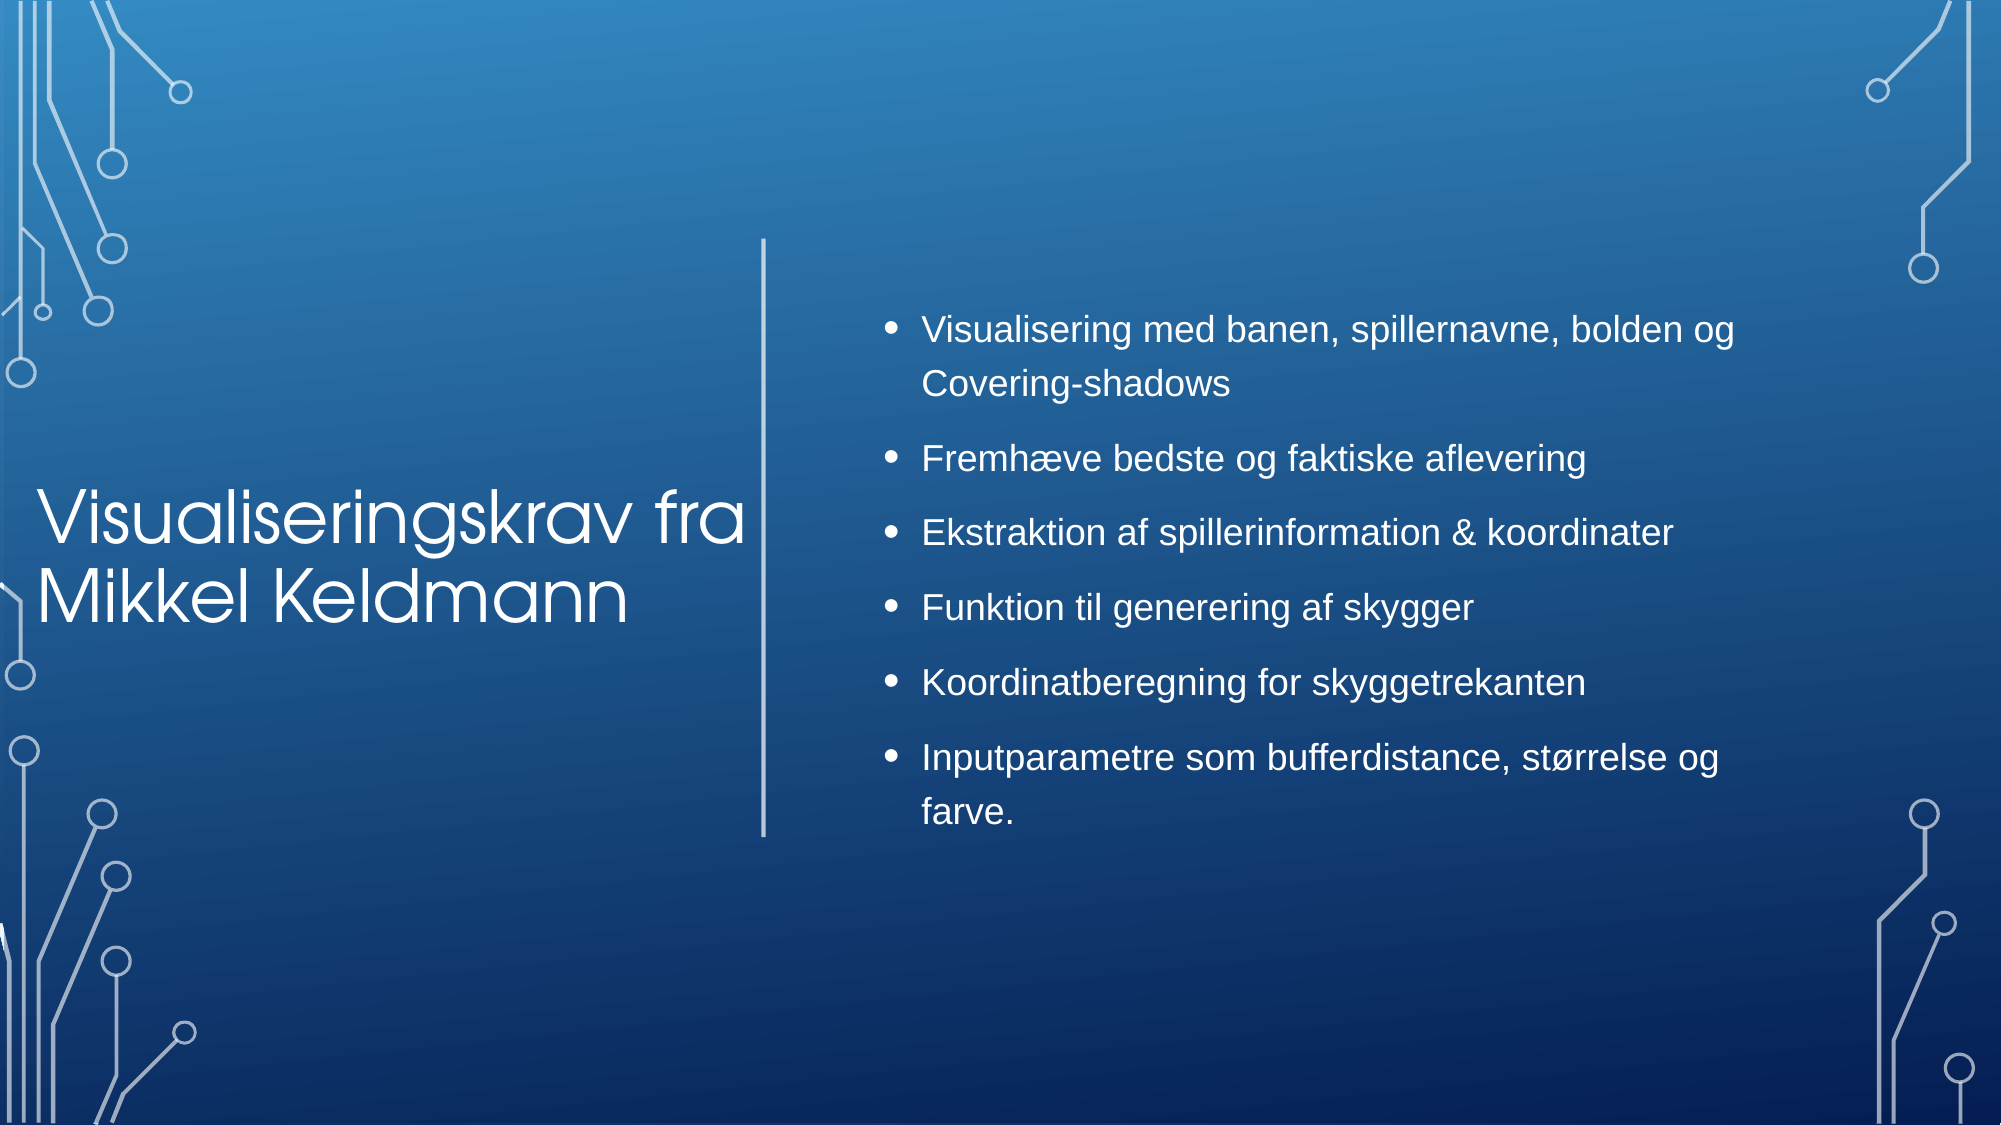

# Visualiseringskrav fra Mikkel Keldmann
Visualisering med banen, spillernavne, bolden og Covering-shadows
Fremhæve bedste og faktiske aflevering
Ekstraktion af spillerinformation & koordinater
Funktion til generering af skygger
Koordinatberegning for skyggetrekanten
Inputparametre som bufferdistance, størrelse og farve.